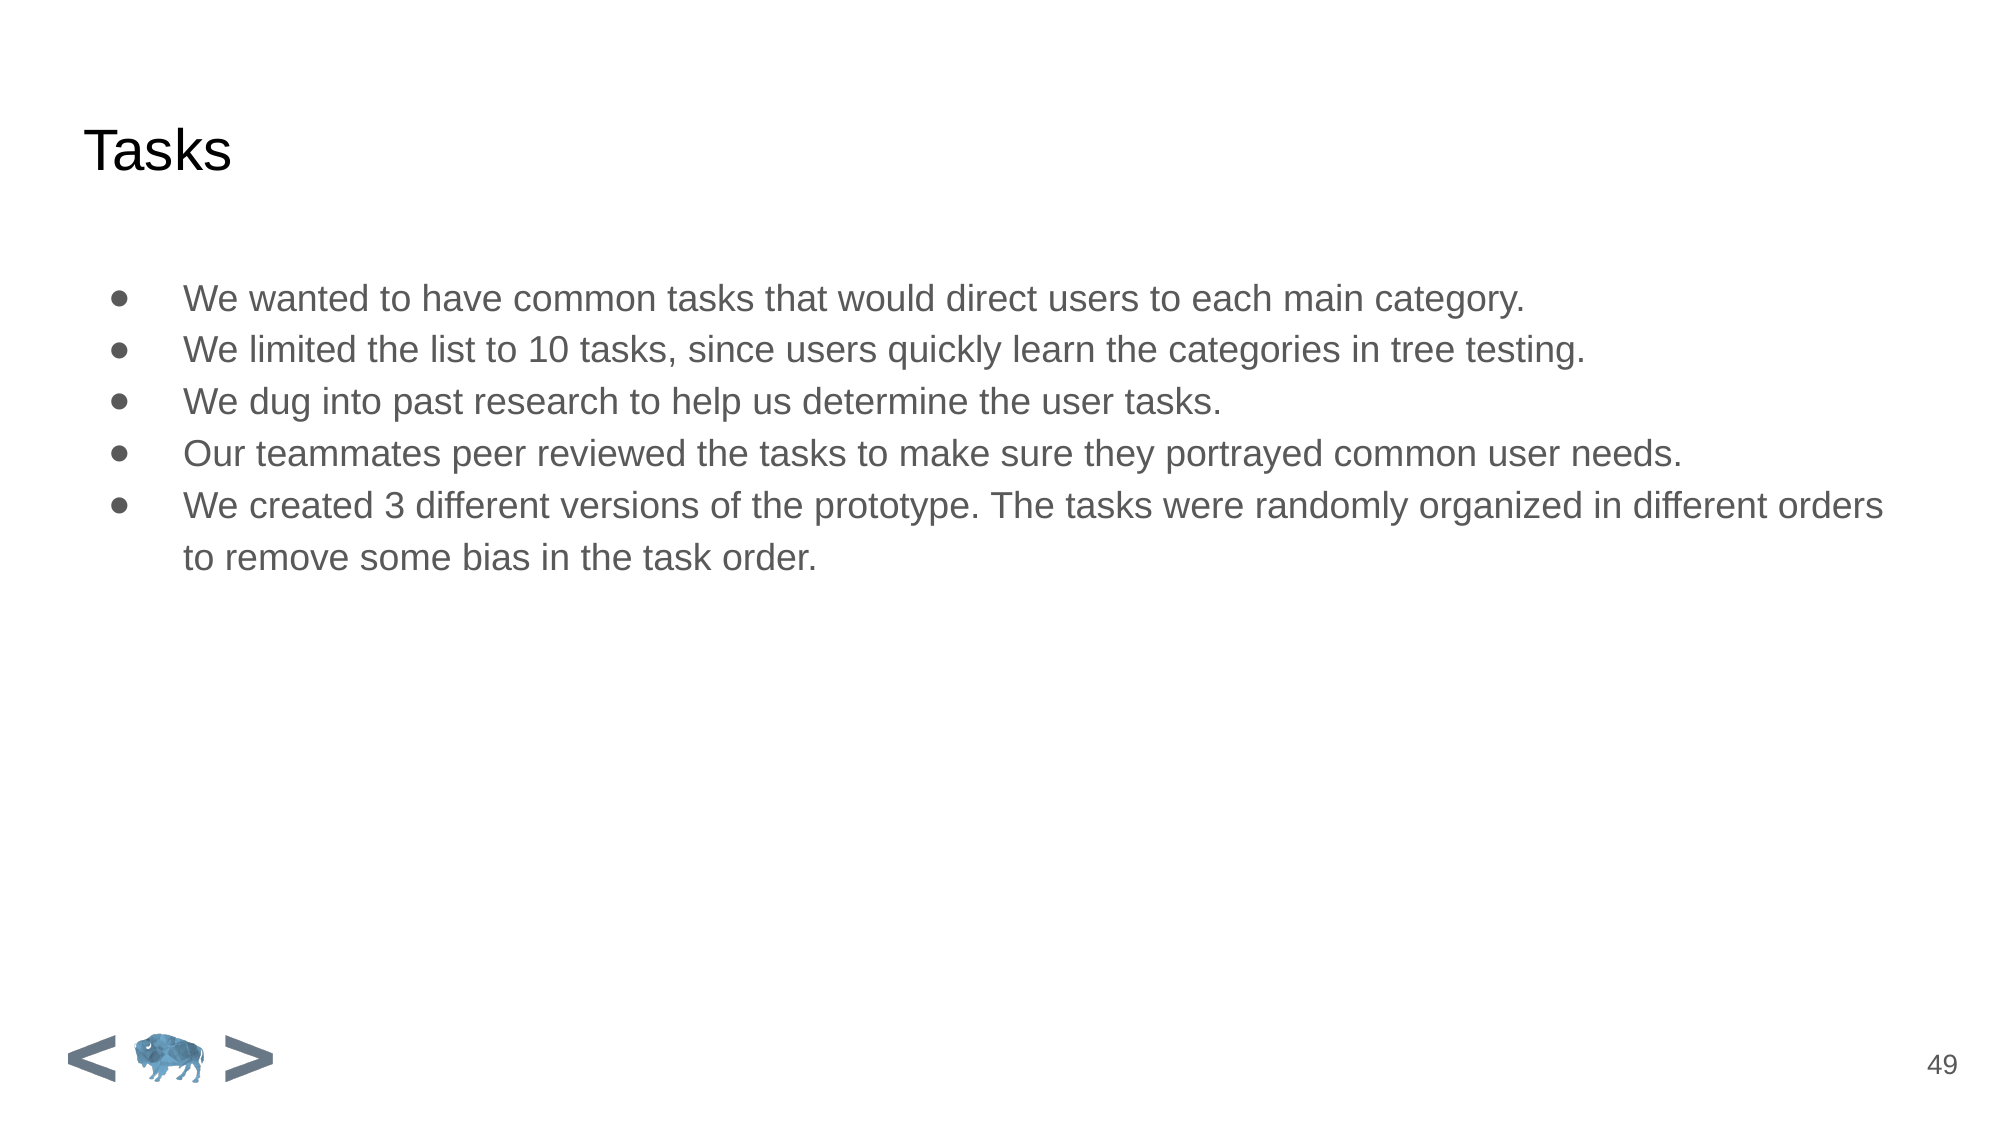

# Tasks
We wanted to have common tasks that would direct users to each main category.
We limited the list to 10 tasks, since users quickly learn the categories in tree testing.
We dug into past research to help us determine the user tasks.
Our teammates peer reviewed the tasks to make sure they portrayed common user needs.
We created 3 different versions of the prototype. The tasks were randomly organized in different orders to remove some bias in the task order.
49